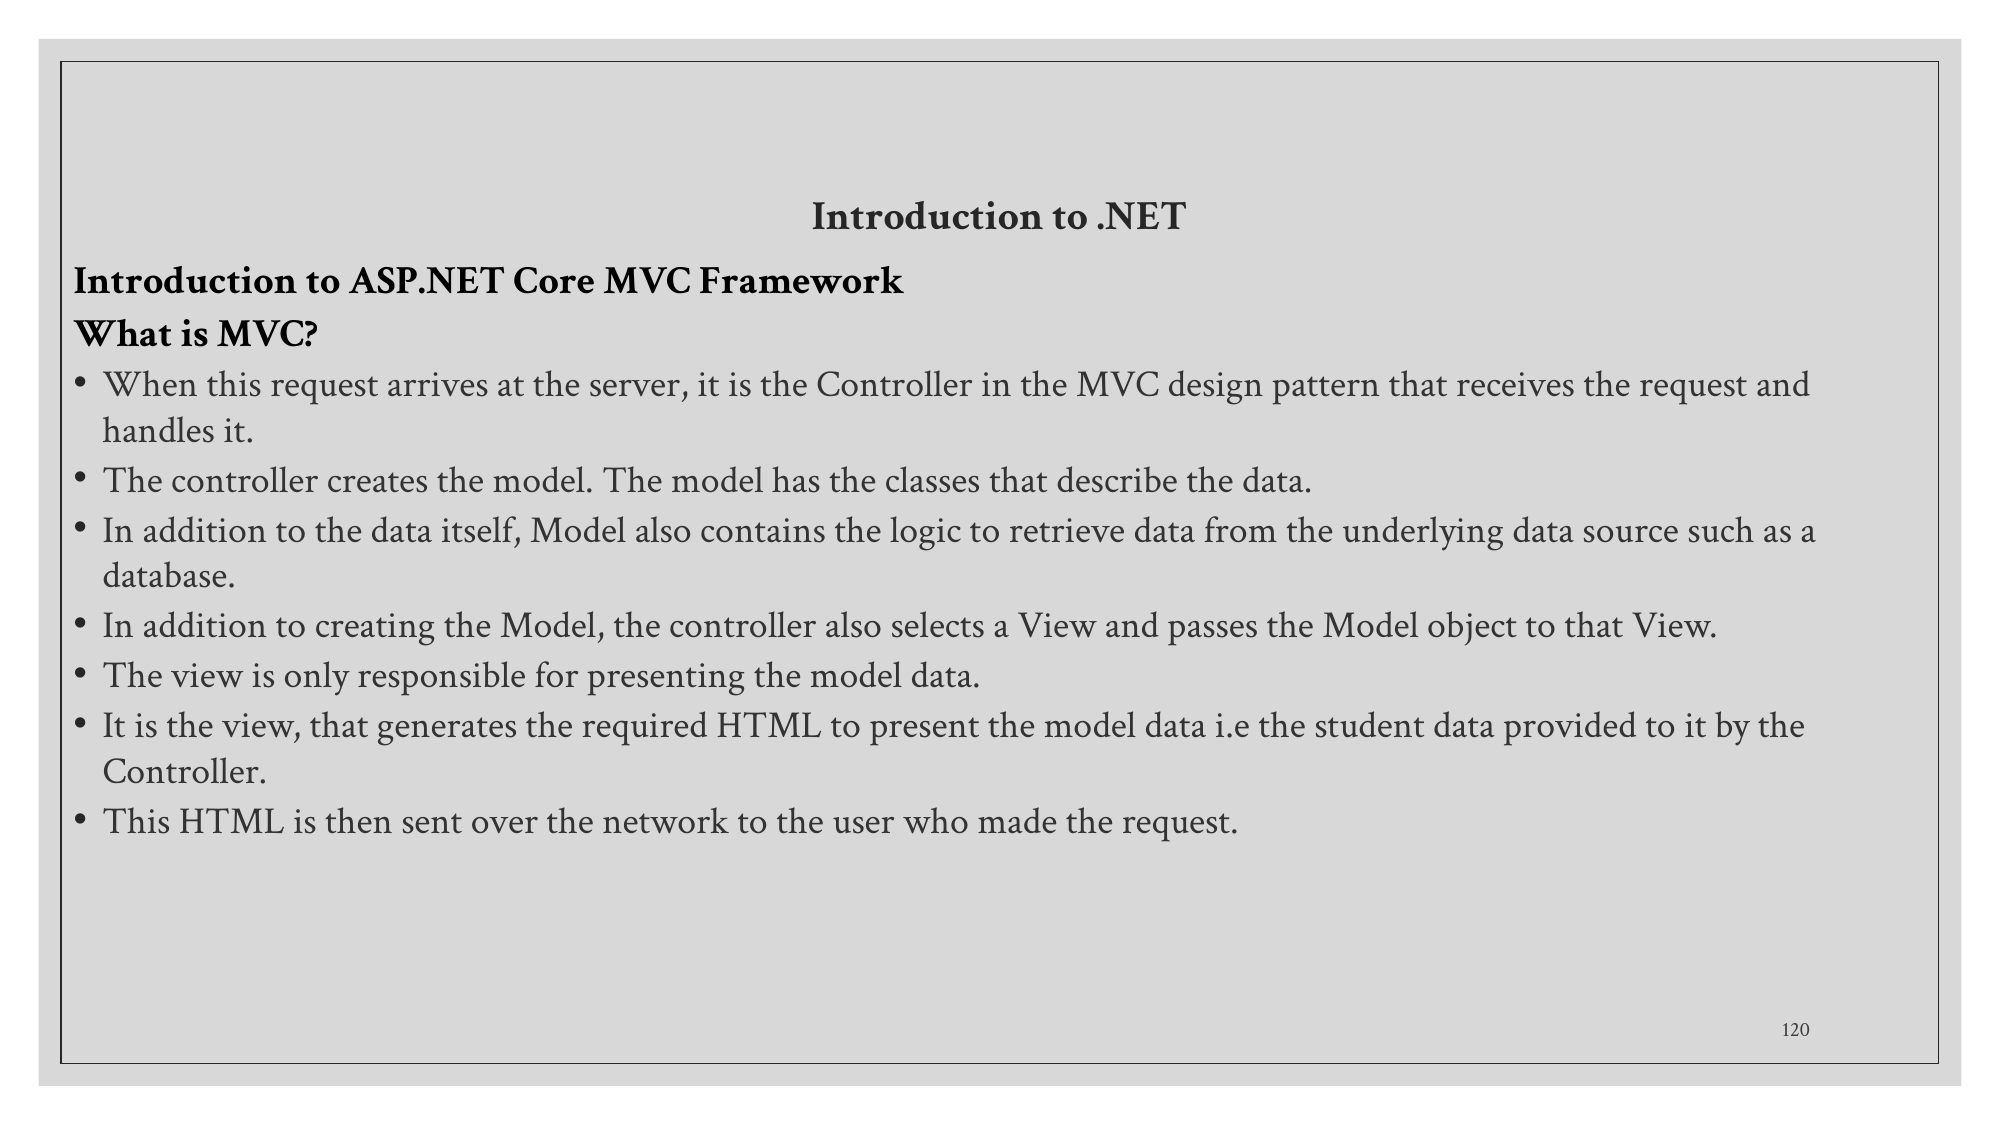

# Introduction to .NET
Introduction to ASP.NET Core MVC Framework
What is MVC?
When this request arrives at the server, it is the Controller in the MVC design pattern that receives the request and handles it.
The controller creates the model. The model has the classes that describe the data.
In addition to the data itself, Model also contains the logic to retrieve data from the underlying data source such as a database.
In addition to creating the Model, the controller also selects a View and passes the Model object to that View.
The view is only responsible for presenting the model data.
It is the view, that generates the required HTML to present the model data i.e the student data provided to it by the Controller.
This HTML is then sent over the network to the user who made the request.

120